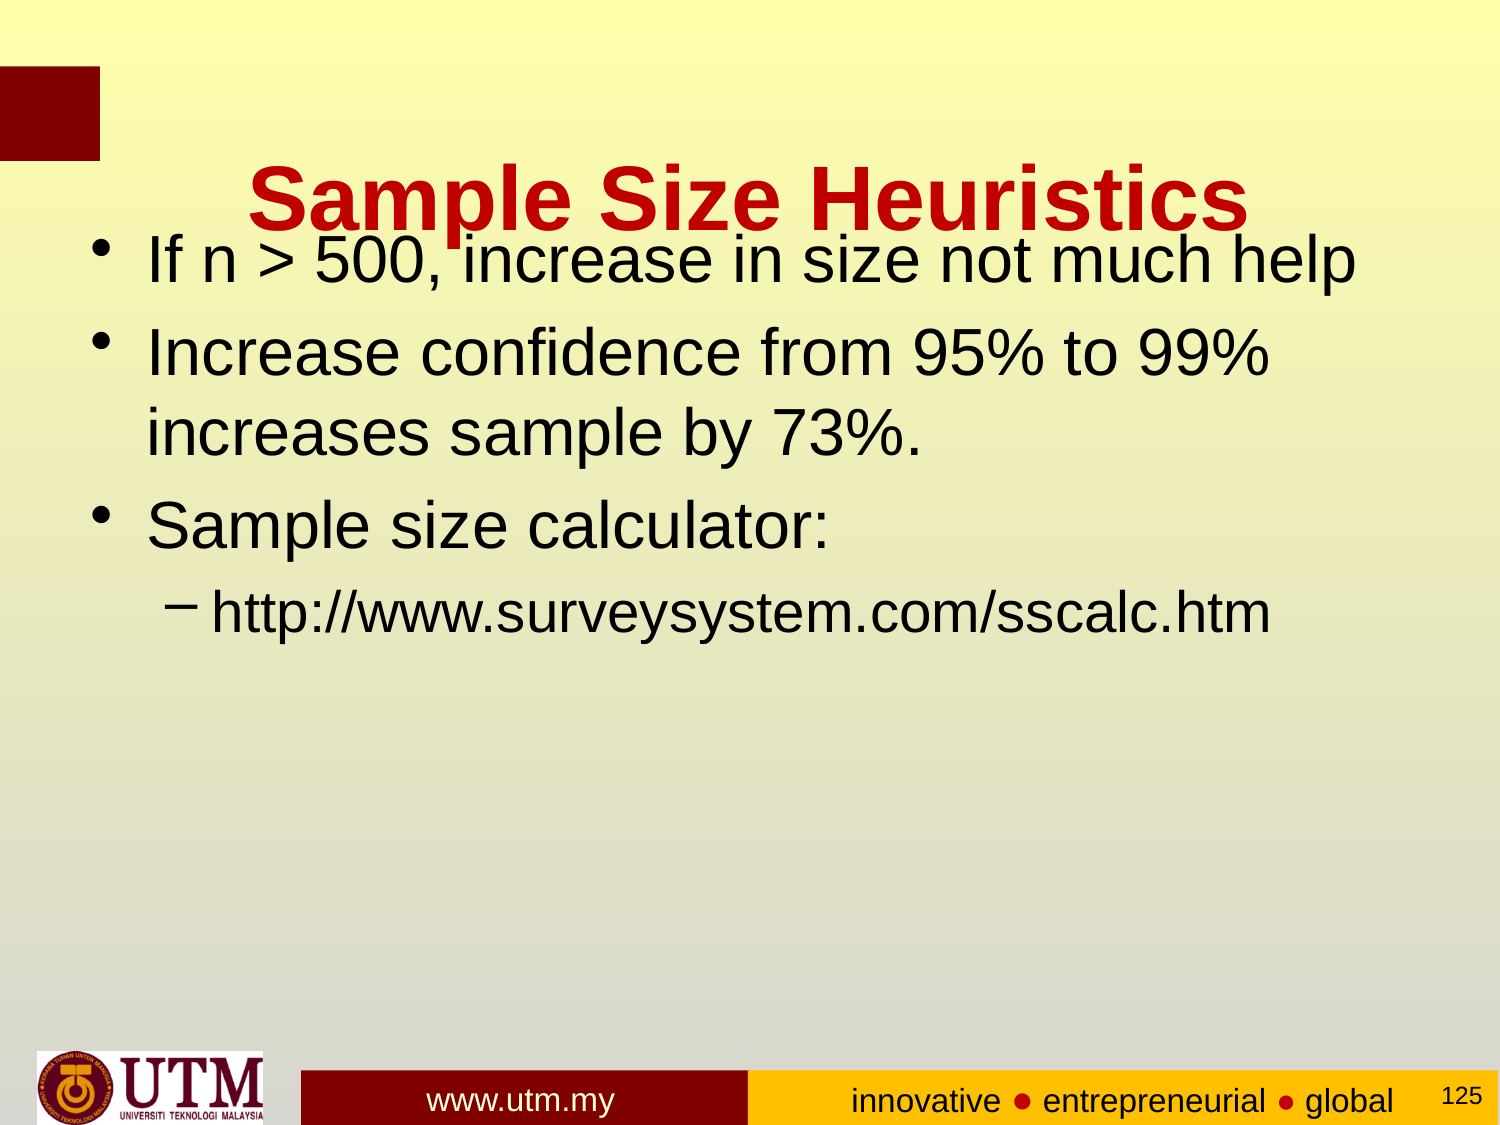

# Sample Size Heuristics
If n > 500, increase in size not much help
Increase confidence from 95% to 99% increases sample by 73%.
Sample size calculator:
http://www.surveysystem.com/sscalc.htm